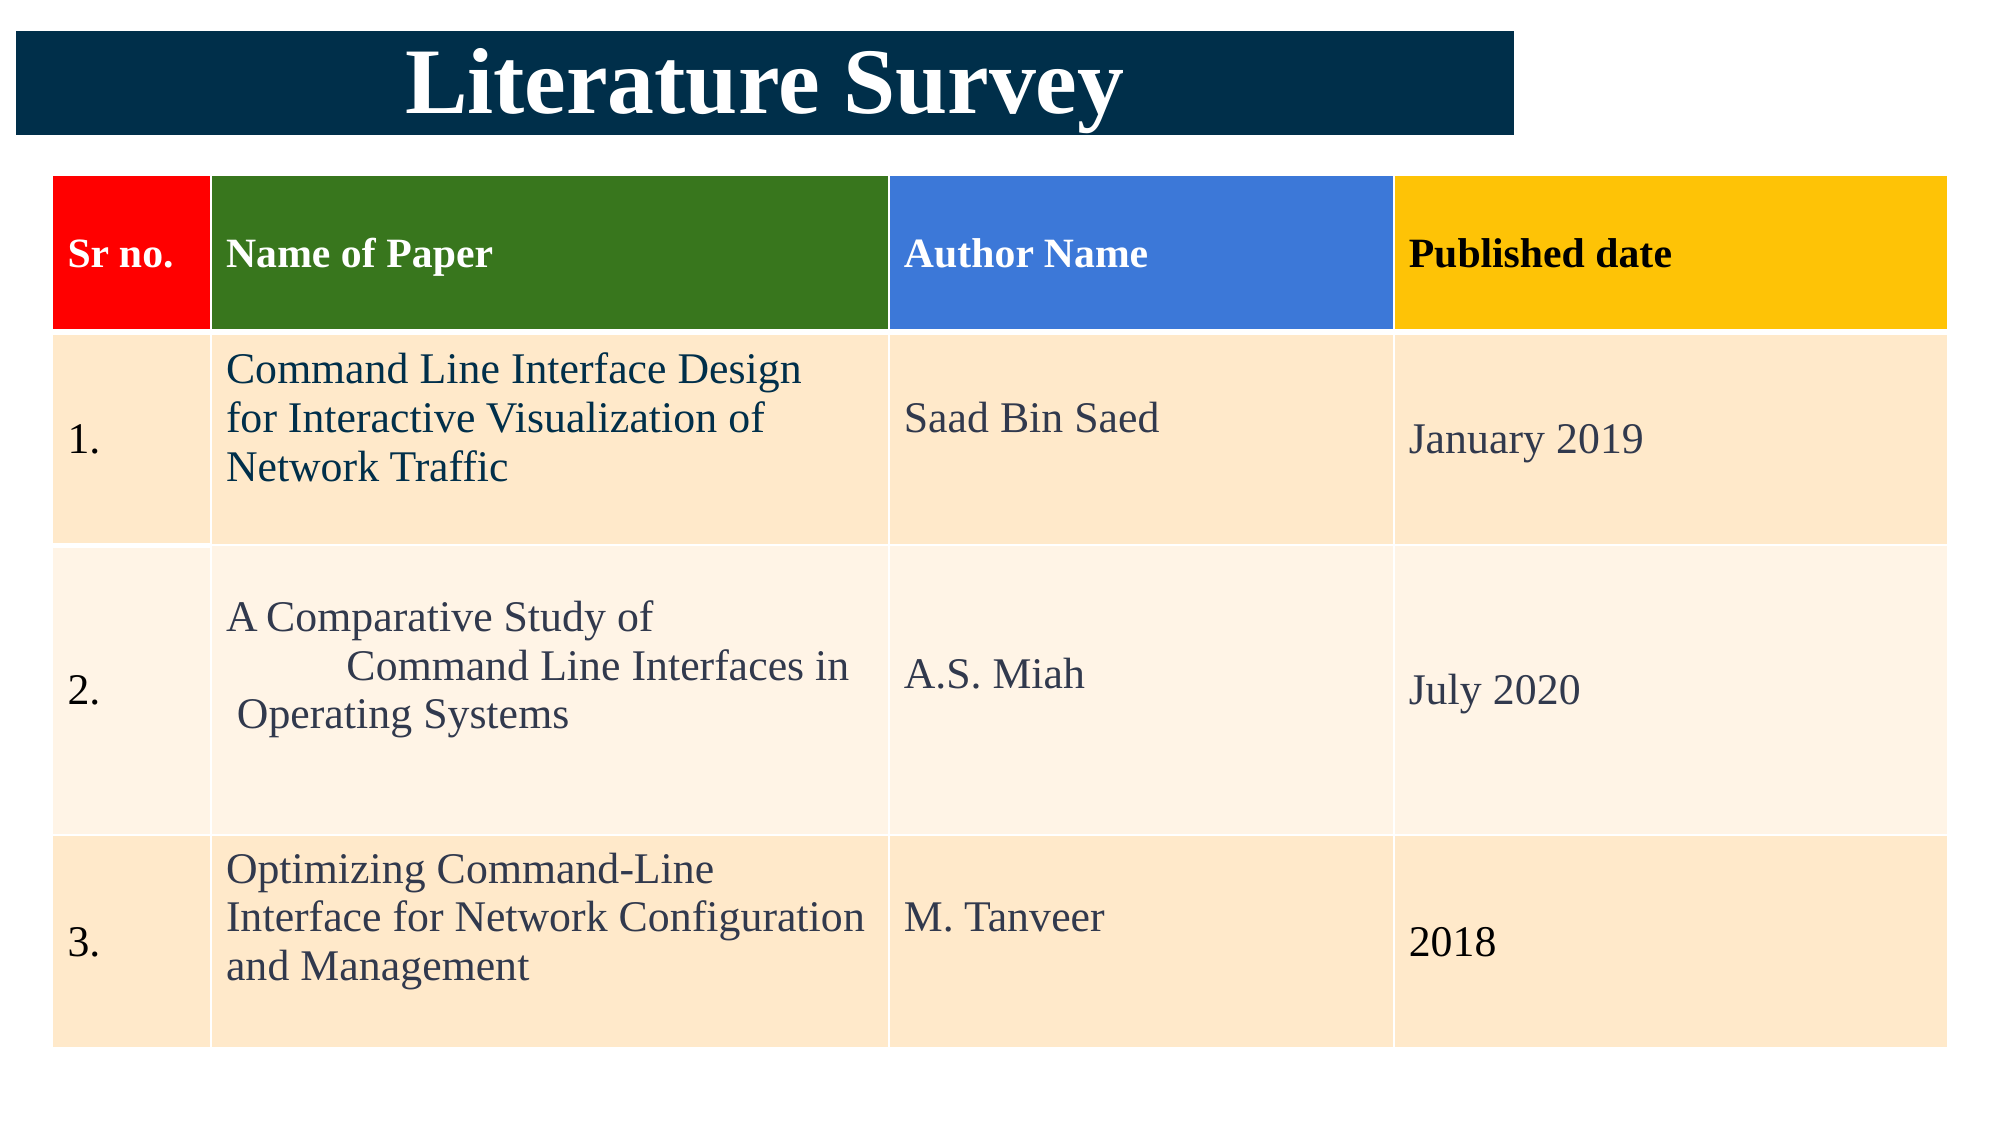

Literature Survey

| Sr no. | Name of Paper | Author Name | Published date |
| --- | --- | --- | --- |
| 1. | Command Line Interface Design for Interactive Visualization of Network Traffic | Saad Bin Saed | January 2019 |
| 2. | A Comparative Study of Command Line Interfaces in Operating Systems | A.S. Miah | July 2020 |
| 3. | Optimizing Command-Line Interface for Network Configuration and Management | M. Tanveer | 2018 |